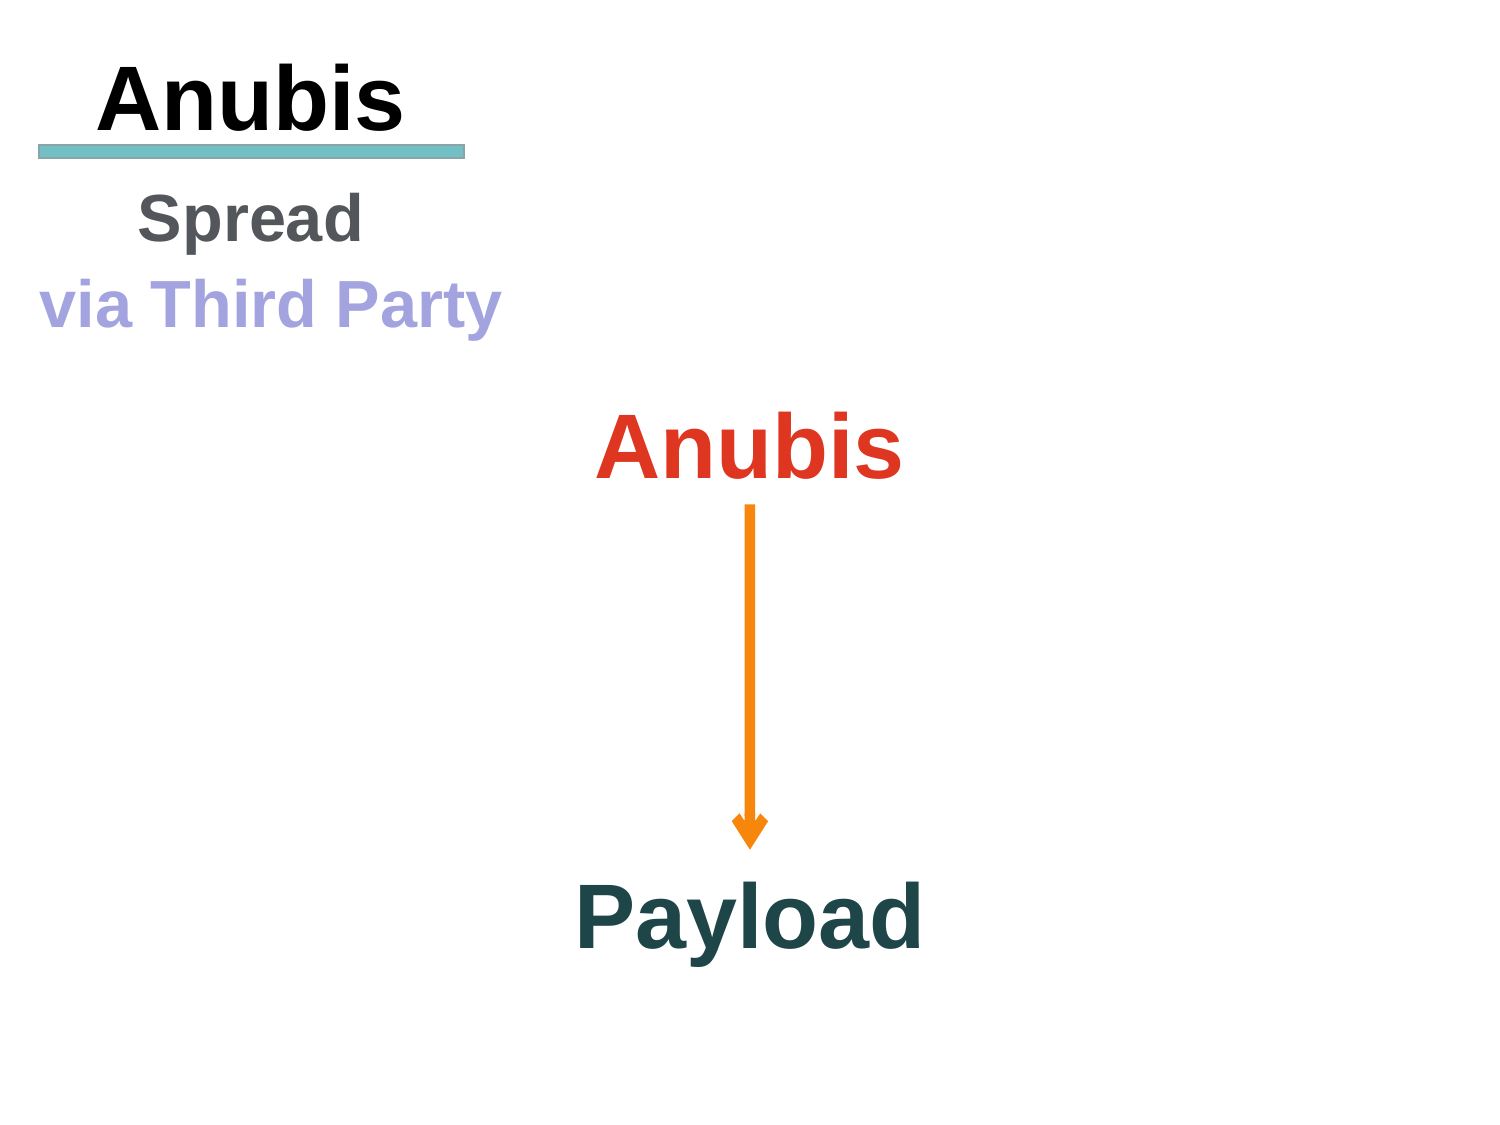

Anubis

Spread
via Third Party
Anubis
Payload